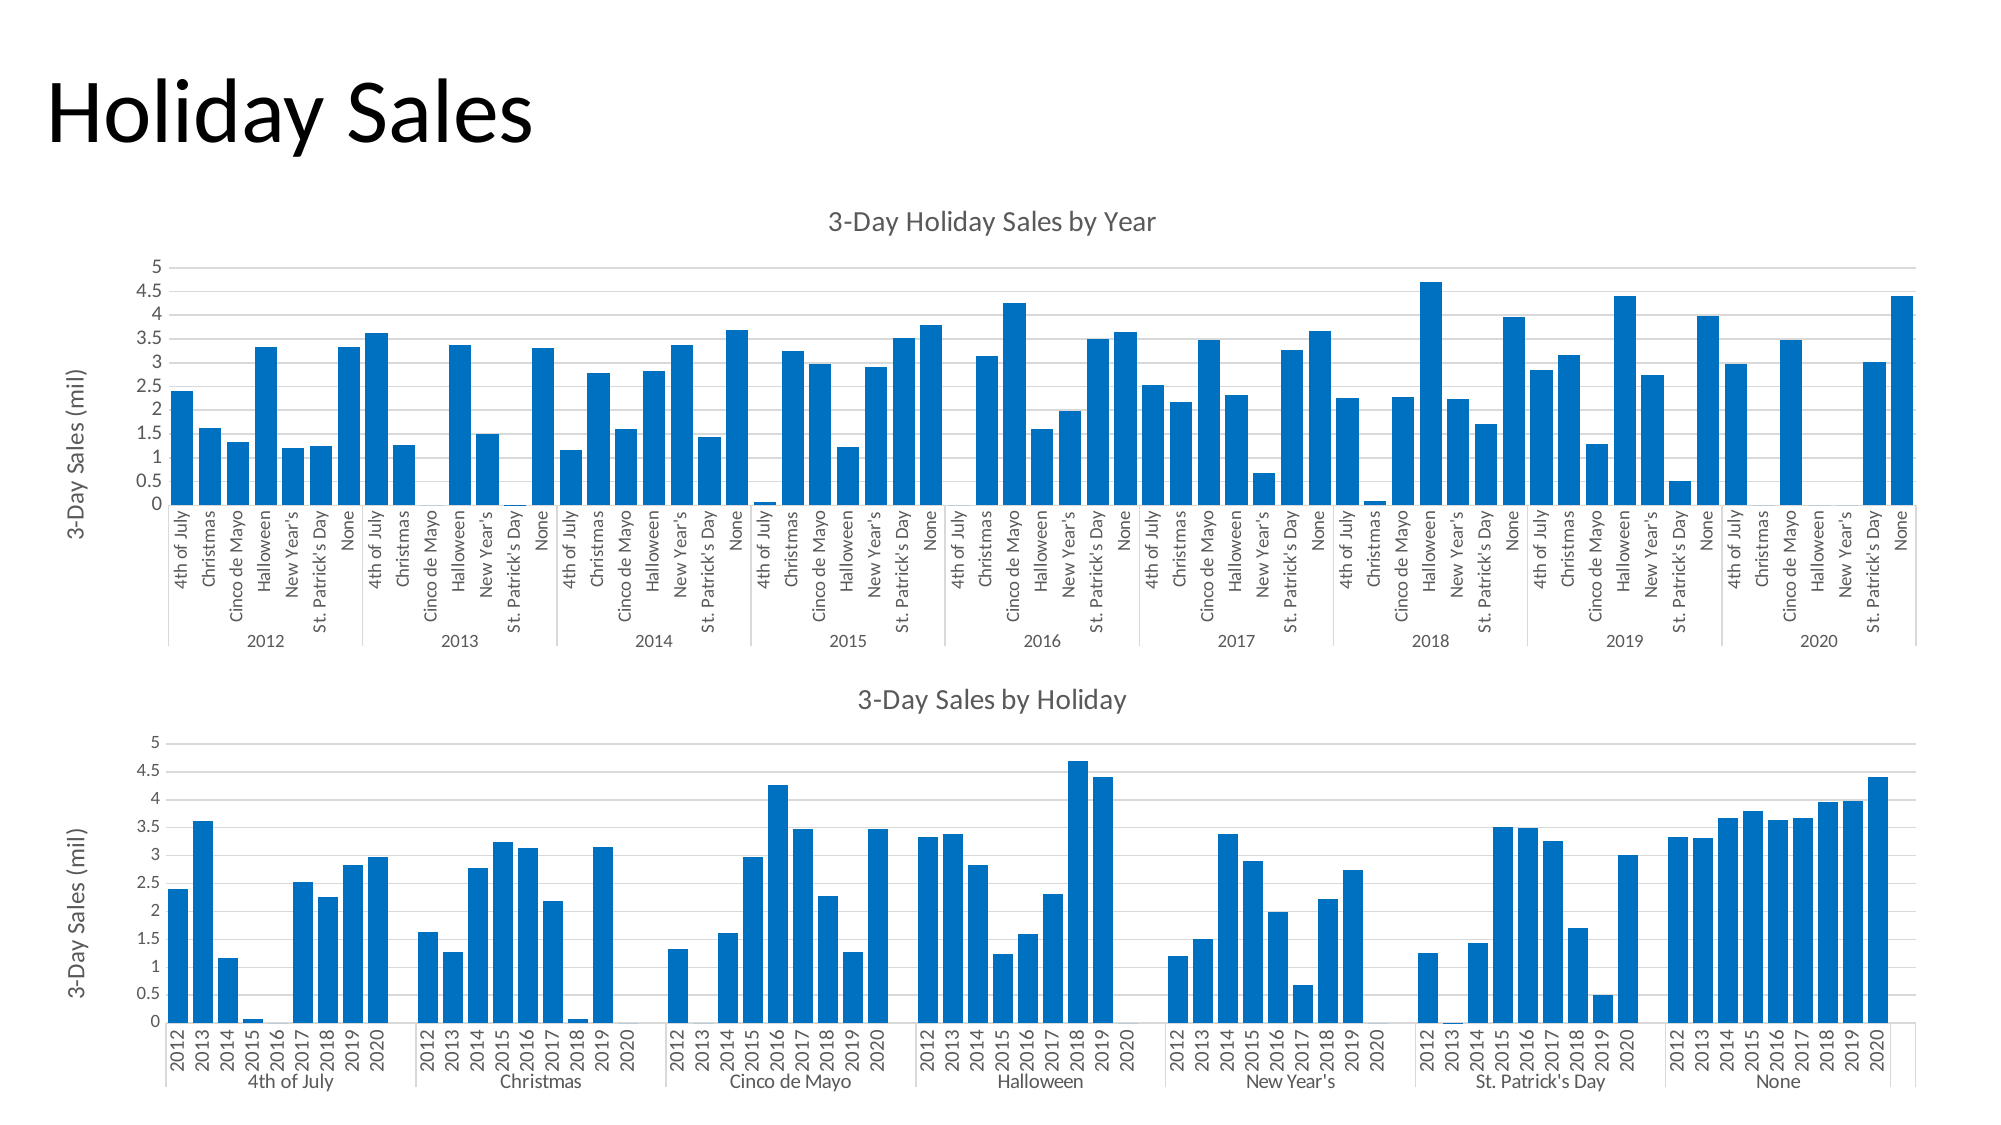

# Holiday Sales

### Chart: 3-Day Holiday Sales by Year

| Category | Total Sales (mil) |
|---|---|
| 4th of July | 2.4 |
| Christmas | 1.63 |
| Cinco de Mayo | 1.32 |
| Halloween | 3.33 |
| New Year's | 1.21 |
| St. Patrick's Day | 1.25 |
| None | 3.33 |
| 4th of July | 3.62 |
| Christmas | 1.27 |
| Cinco de Mayo | 0.0 |
| Halloween | 3.38 |
| New Year's | 1.5 |
| St. Patrick's Day | 0.01 |
| None | 3.31 |
| 4th of July | 1.17 |
| Christmas | 2.78 |
| Cinco de Mayo | 1.61 |
| Halloween | 2.83 |
| New Year's | 3.38 |
| St. Patrick's Day | 1.43 |
| None | 3.68 |
| 4th of July | 0.07 |
| Christmas | 3.24 |
| Cinco de Mayo | 2.98 |
| Halloween | 1.23 |
| New Year's | 2.9 |
| St. Patrick's Day | 3.52 |
| None | 3.79 |
| 4th of July | 0.0 |
| Christmas | 3.14 |
| Cinco de Mayo | 4.26 |
| Halloween | 1.6 |
| New Year's | 1.99 |
| St. Patrick's Day | 3.5 |
| None | 3.64 |
| 4th of July | 2.53 |
| Christmas | 2.18 |
| Cinco de Mayo | 3.47 |
| Halloween | 2.32 |
| New Year's | 0.68 |
| St. Patrick's Day | 3.27 |
| None | 3.67 |
| 4th of July | 2.25 |
| Christmas | 0.08 |
| Cinco de Mayo | 2.28 |
| Halloween | 4.69 |
| New Year's | 2.23 |
| St. Patrick's Day | 1.7 |
| None | 3.96 |
| 4th of July | 2.84 |
| Christmas | 3.16 |
| Cinco de Mayo | 1.28 |
| Halloween | 4.4 |
| New Year's | 2.75 |
| St. Patrick's Day | 0.51 |
| None | 3.98 |
| 4th of July | 2.98 |
| Christmas | 0.0 |
| Cinco de Mayo | 3.47 |
| Halloween | 0.0 |
| New Year's | 0.0 |
| St. Patrick's Day | 3.01 |
| None | 4.4 |

### Chart: 3-Day Sales by Holiday

| Category | Total Sales (mil) |
|---|---|
| 2012 | 2.4 |
| 2013 | 3.62 |
| 2014 | 1.17 |
| 2015 | 0.07 |
| 2016 | 0.0 |
| 2017 | 2.53 |
| 2018 | 2.25 |
| 2019 | 2.84 |
| 2020 | 2.98 |
|  | None |
| 2012 | 1.63 |
| 2013 | 1.27 |
| 2014 | 2.78 |
| 2015 | 3.24 |
| 2016 | 3.14 |
| 2017 | 2.18 |
| 2018 | 0.08 |
| 2019 | 3.16 |
| 2020 | 0.0 |
|  | None |
| 2012 | 1.32 |
| 2013 | 0.0 |
| 2014 | 1.61 |
| 2015 | 2.98 |
| 2016 | 4.26 |
| 2017 | 3.47 |
| 2018 | 2.28 |
| 2019 | 1.28 |
| 2020 | 3.47 |
|  | None |
| 2012 | 3.33 |
| 2013 | 3.38 |
| 2014 | 2.83 |
| 2015 | 1.23 |
| 2016 | 1.6 |
| 2017 | 2.32 |
| 2018 | 4.69 |
| 2019 | 4.4 |
| 2020 | 0.0 |
|  | None |
| 2012 | 1.21 |
| 2013 | 1.5 |
| 2014 | 3.38 |
| 2015 | 2.9 |
| 2016 | 1.99 |
| 2017 | 0.68 |
| 2018 | 2.23 |
| 2019 | 2.75 |
| 2020 | 0.0 |
|  | None |
| 2012 | 1.25 |
| 2013 | 0.01 |
| 2014 | 1.43 |
| 2015 | 3.52 |
| 2016 | 3.5 |
| 2017 | 3.27 |
| 2018 | 1.7 |
| 2019 | 0.51 |
| 2020 | 3.01 |
|  | None |
| 2012 | 3.33 |
| 2013 | 3.31 |
| 2014 | 3.68 |
| 2015 | 3.79 |
| 2016 | 3.64 |
| 2017 | 3.67 |
| 2018 | 3.96 |
| 2019 | 3.98 |
| 2020 | 4.4 |